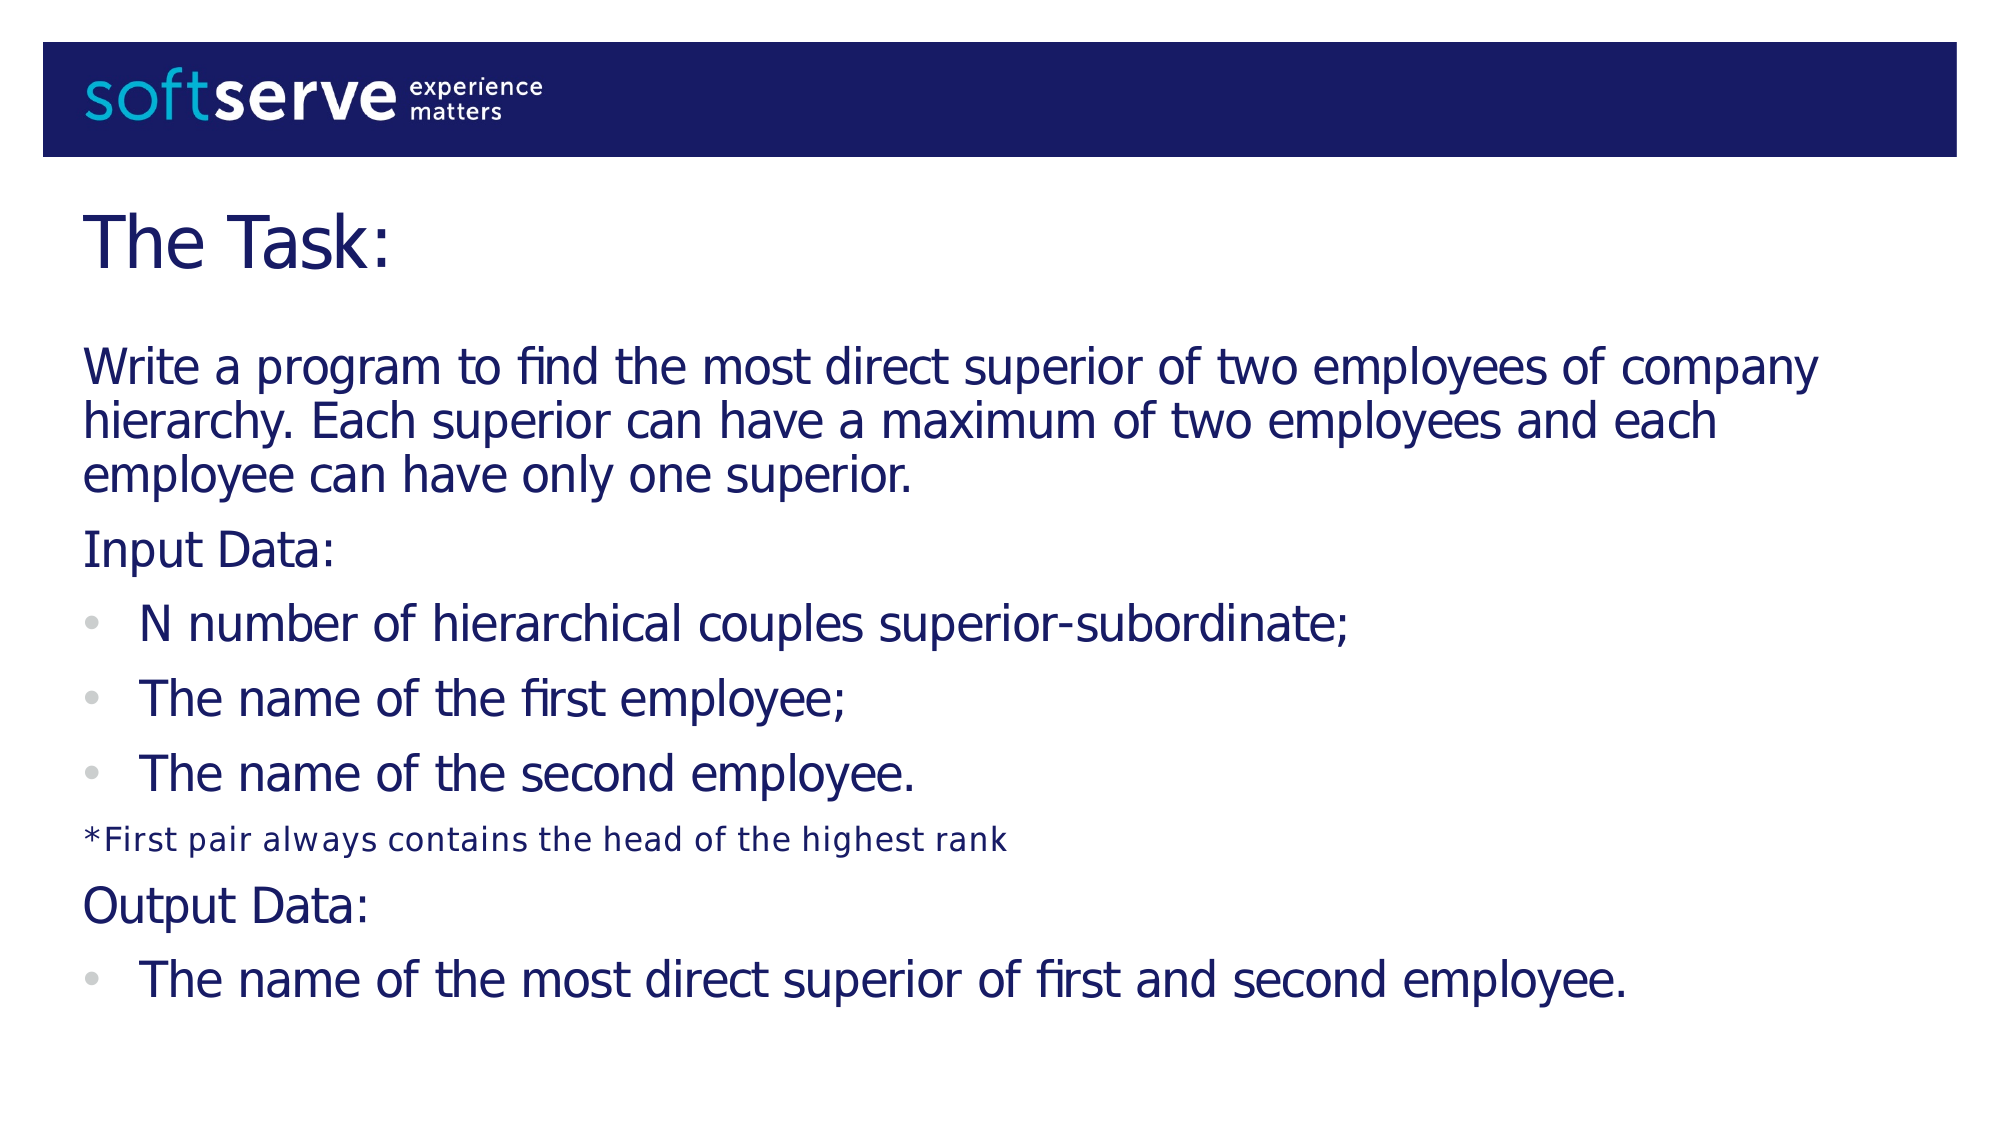

# The Task:
Write a program to find the most direct superior of two employees of company hierarchy. Each superior can have a maximum of two employees and each employee can have only one superior.
Input Data:
N number of hierarchical couples superior-subordinate;
The name of the first employee;
The name of the second employee.
*First pair always contains the head of the highest rank
Output Data:
The name of the most direct superior of first and second employee.